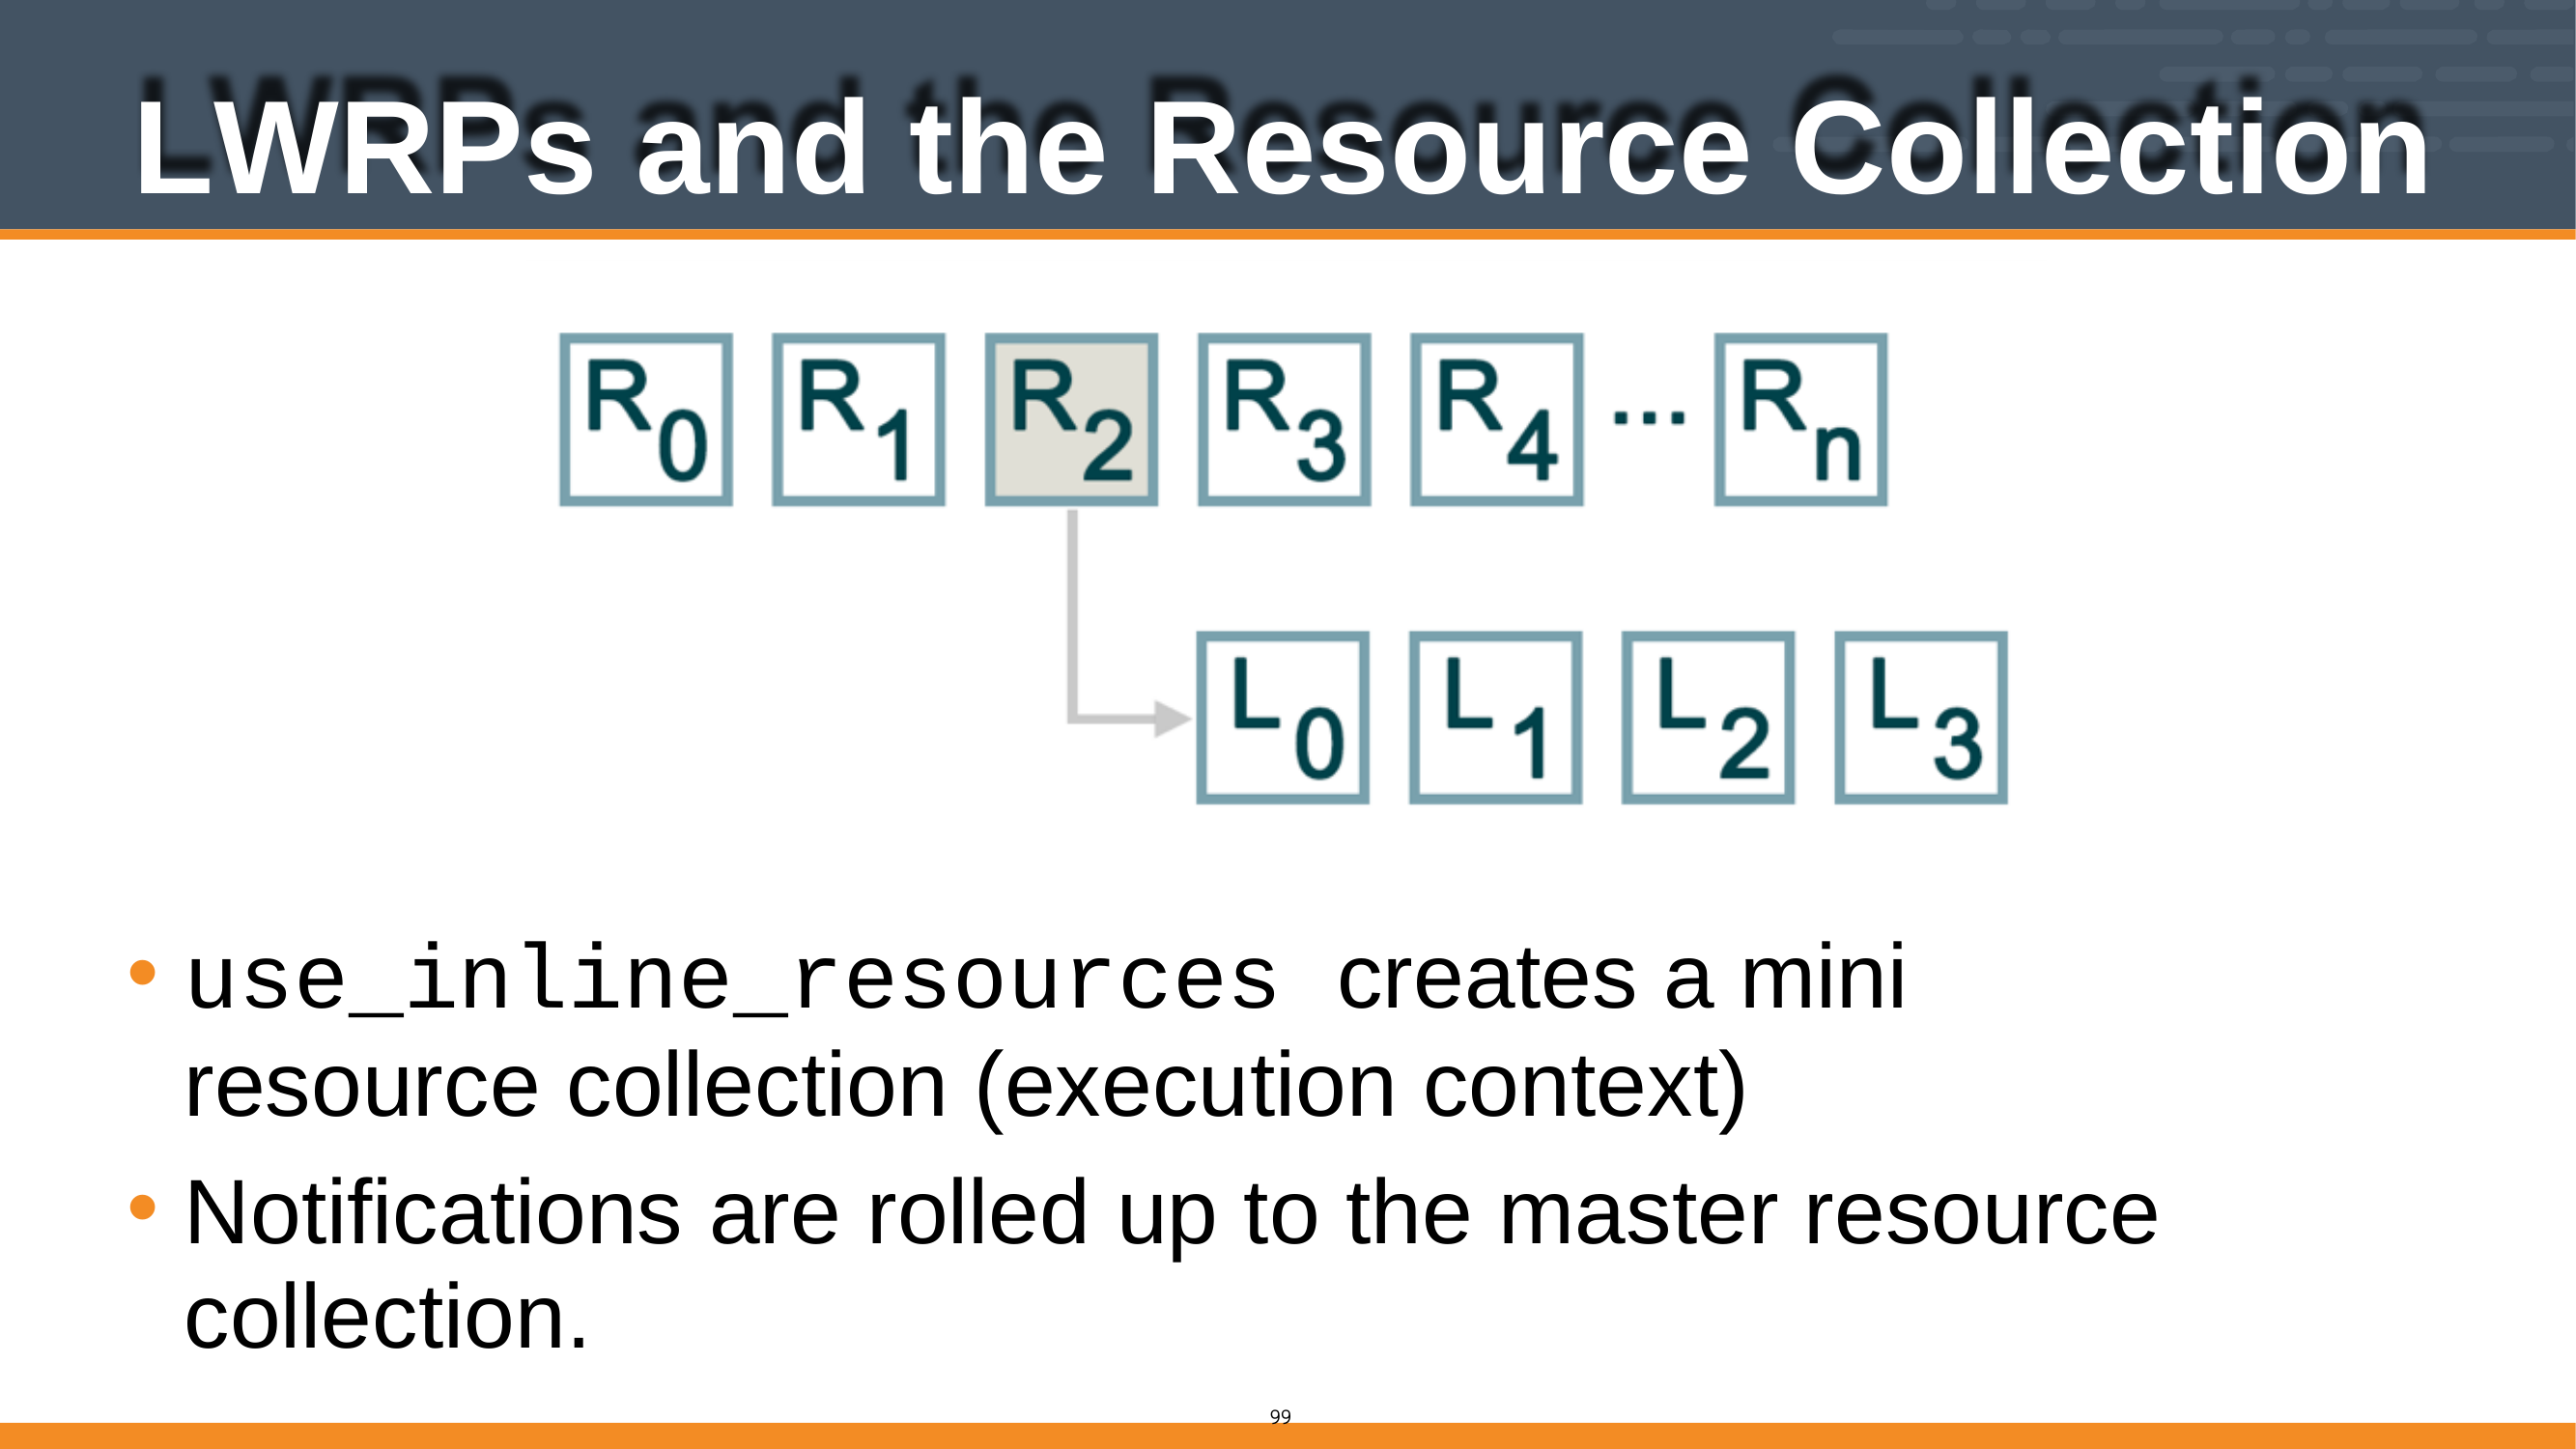

# LWRPs and the Resource Collection

use_inline_resources creates a mini resource collection (execution context)
Notifications are rolled up to the master resource collection.
99